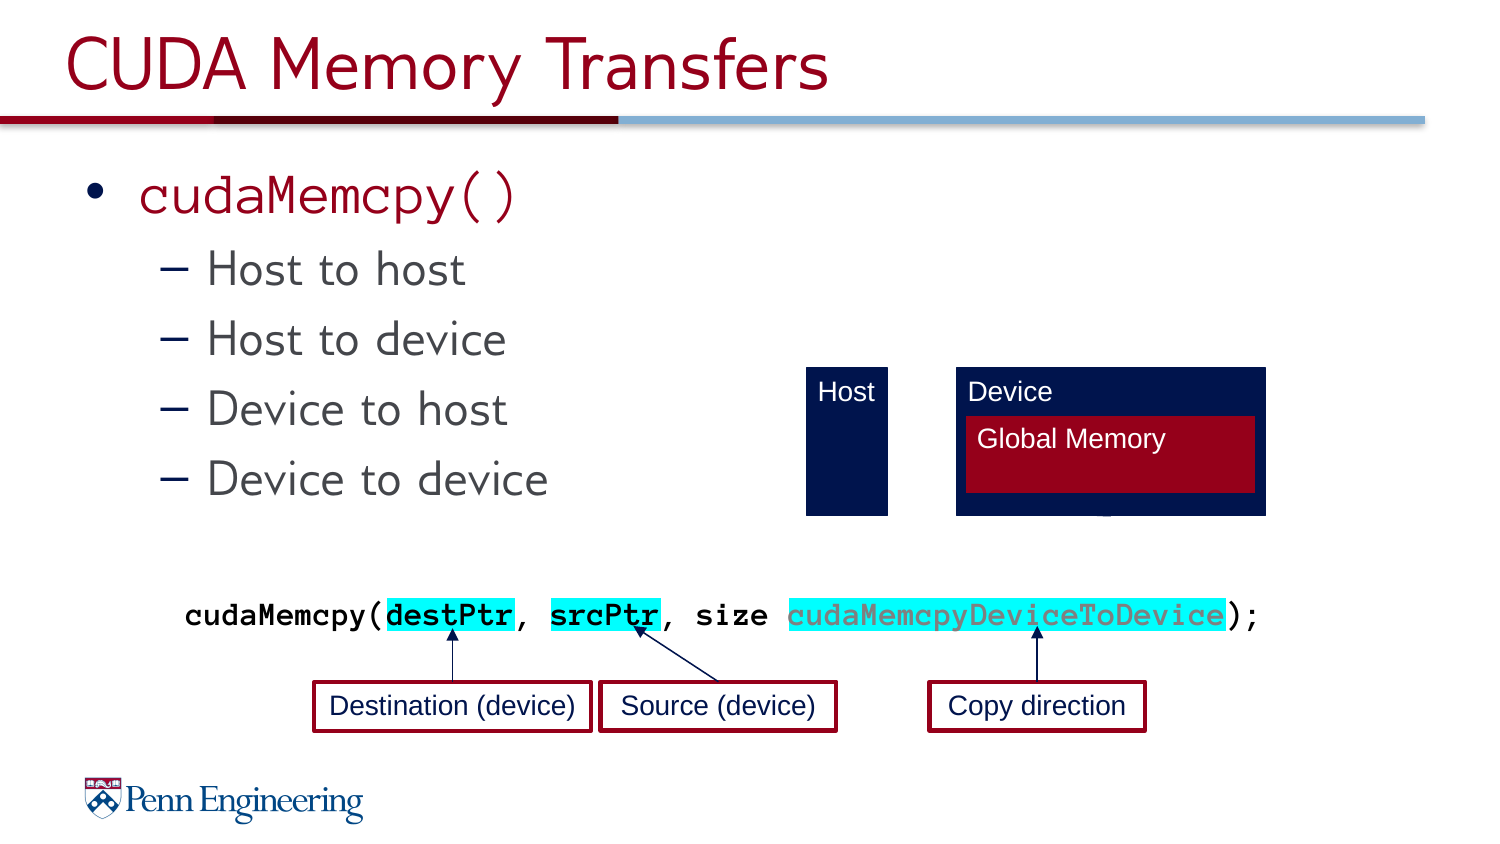

# CUDA Memory Transfers
cudaMemcpy()
Host to host
Host to device
Device to host
Device to device
Host

Device

Global Memory

cudaMemcpy(destPtr, srcPtr, size cudaMemcpyDeviceToDevice);
Source (device)
Destination (device)
Copy direction